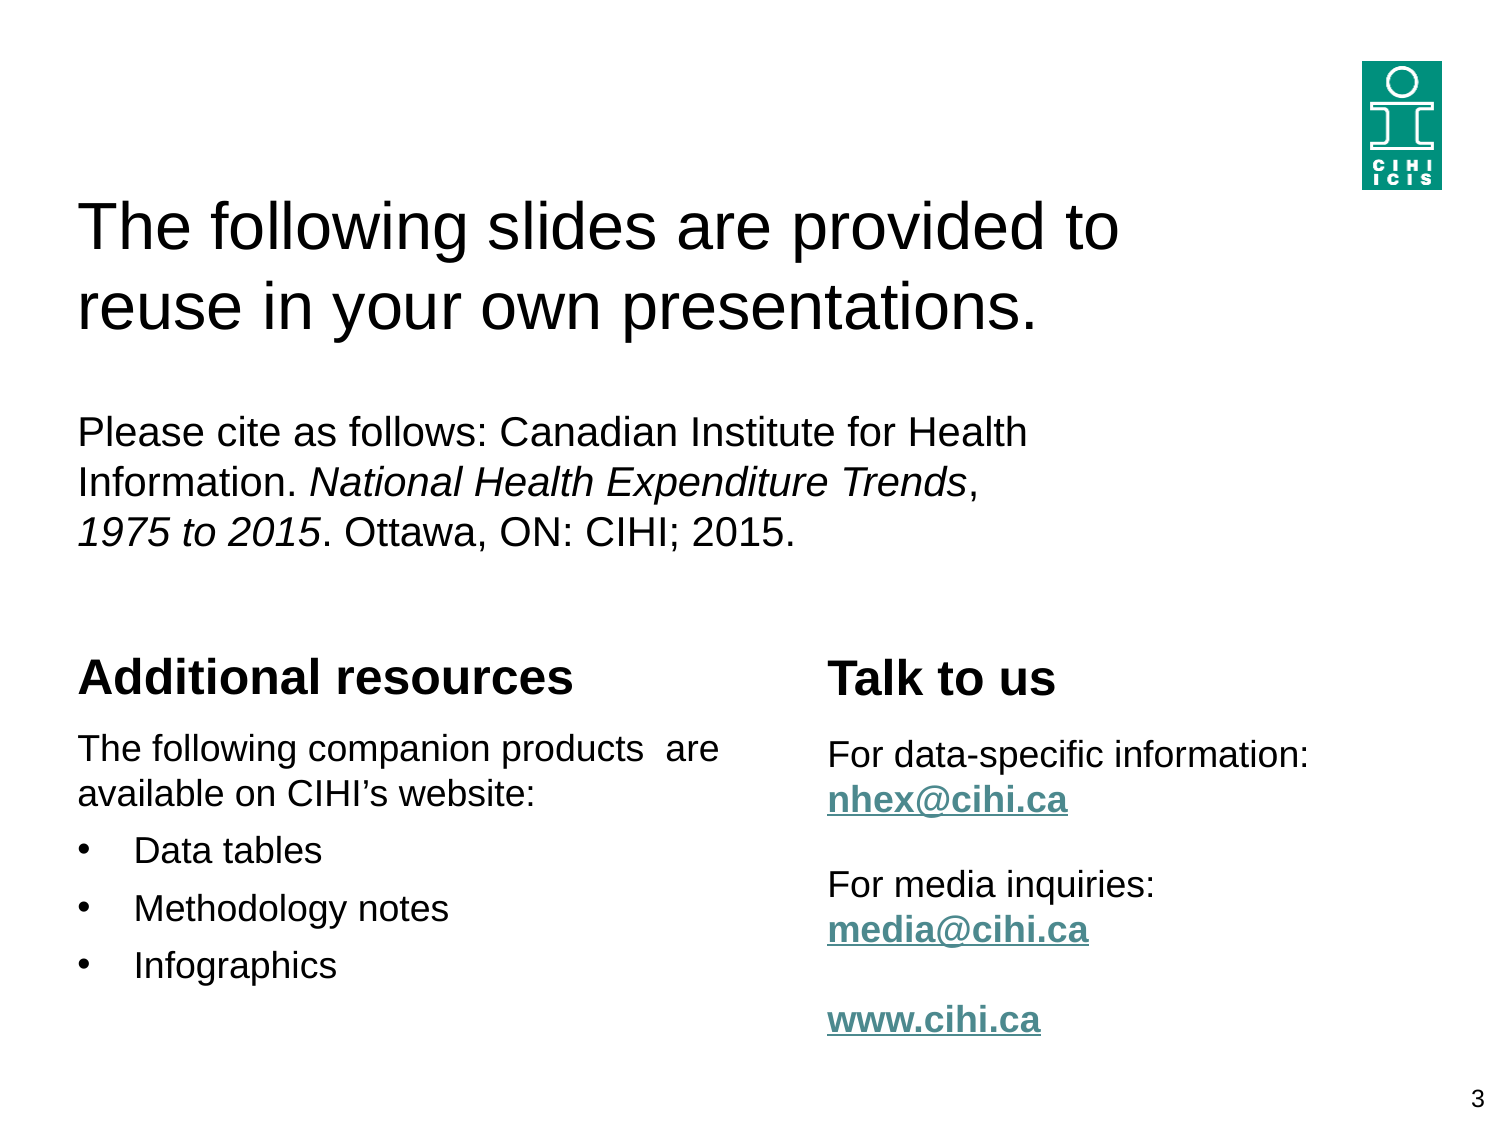

The following slides are provided to
reuse in your own presentations.
Please cite as follows: Canadian Institute for Health
Information. National Health Expenditure Trends,
1975 to 2015. Ottawa, ON: CIHI; 2015.
Additional resources
The following companion products  are available on CIHI’s website:
Data tables
Methodology notes
Infographics

Talk to us
For data-specific information:
nhex@cihi.ca

For media inquiries:
media@cihi.ca

www.cihi.ca

3